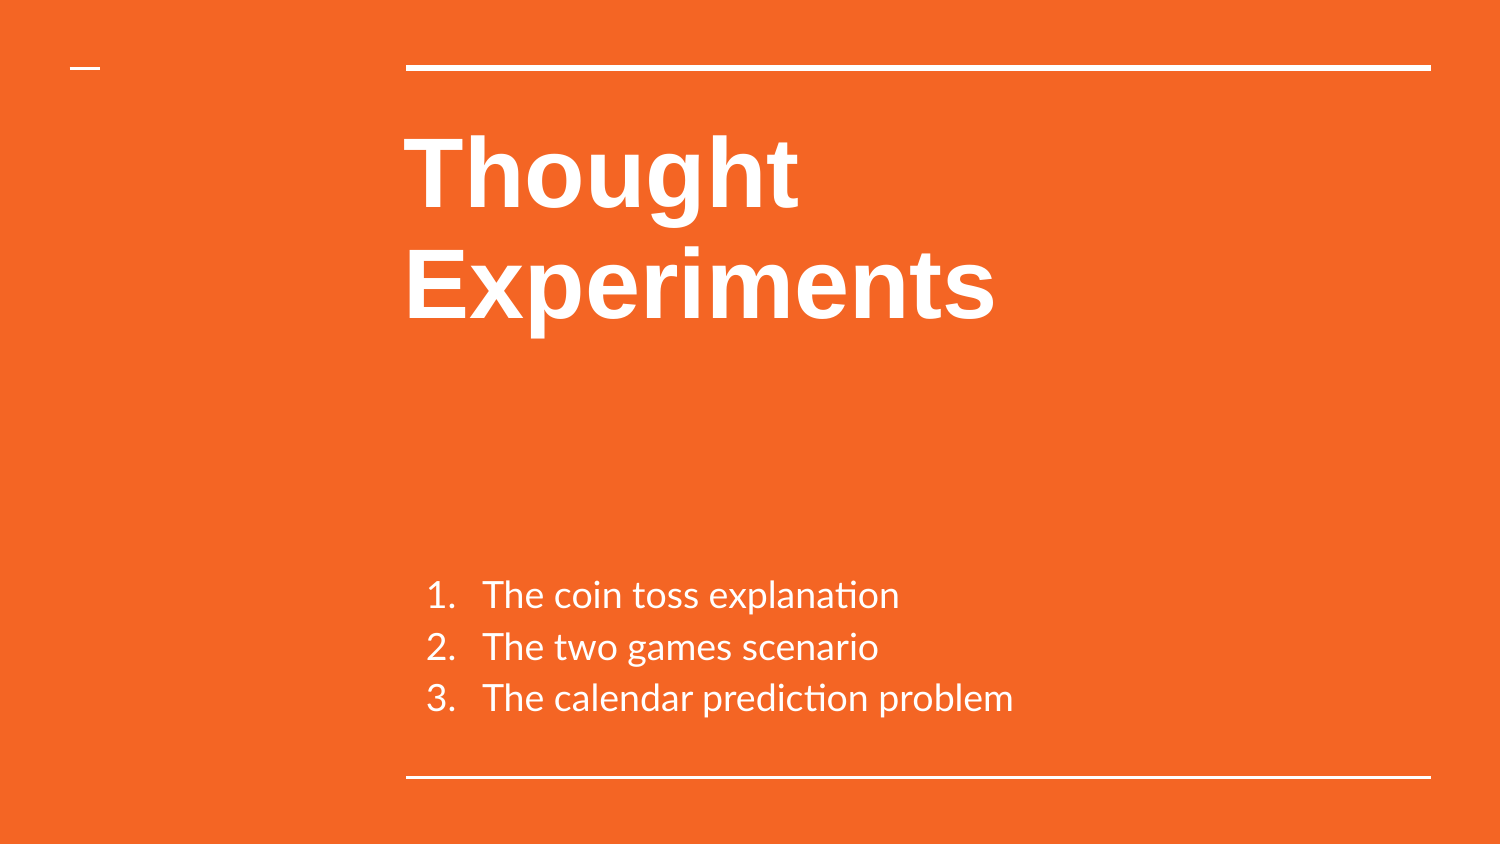

# Thought Experiments
The coin toss explanation
The two games scenario
The calendar prediction problem